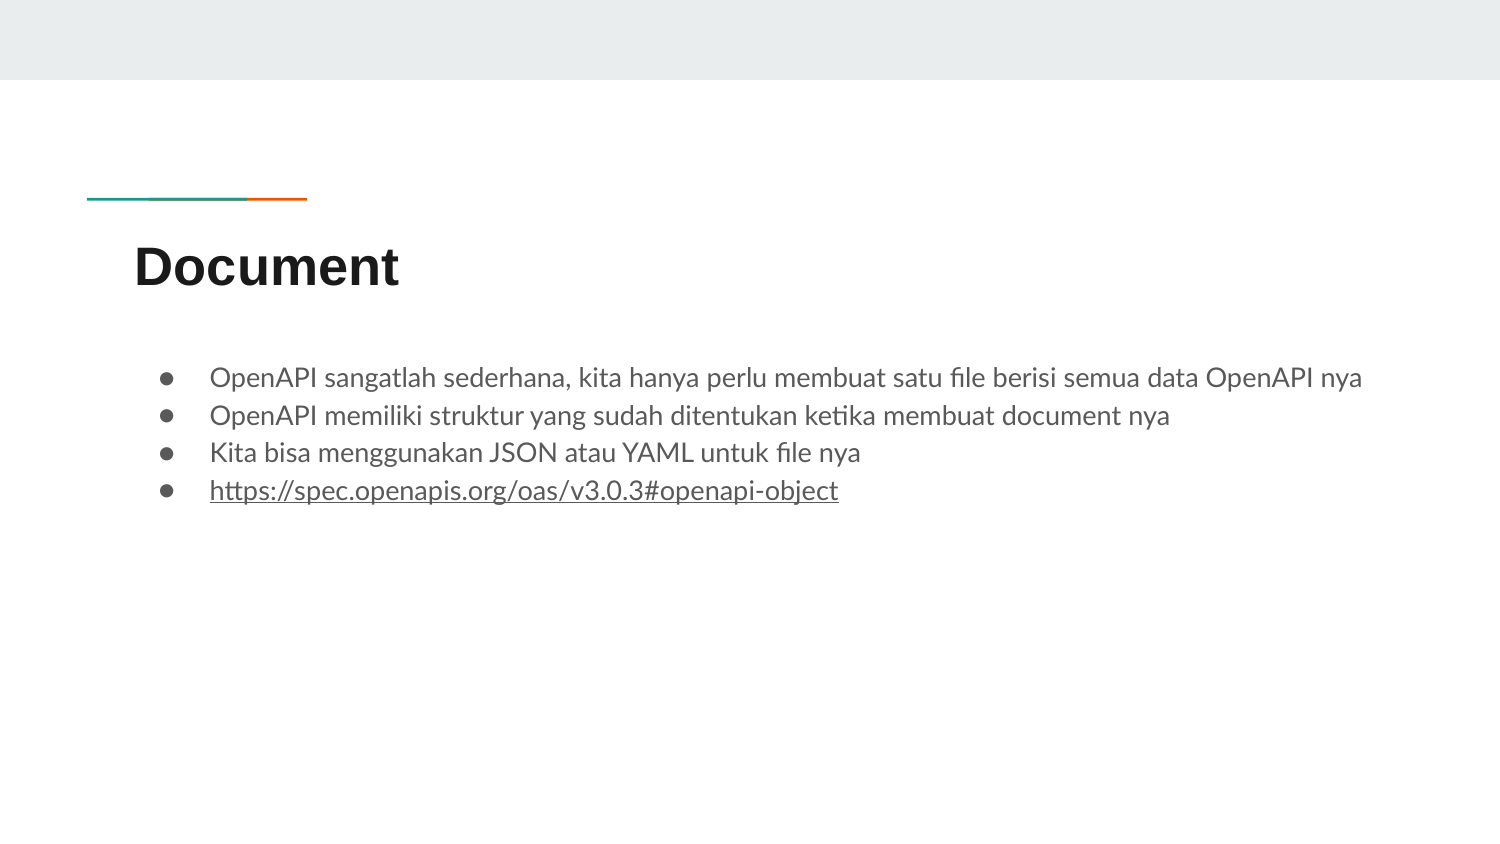

# Document
OpenAPI sangatlah sederhana, kita hanya perlu membuat satu file berisi semua data OpenAPI nya
OpenAPI memiliki struktur yang sudah ditentukan ketika membuat document nya
Kita bisa menggunakan JSON atau YAML untuk file nya
https://spec.openapis.org/oas/v3.0.3#openapi-object